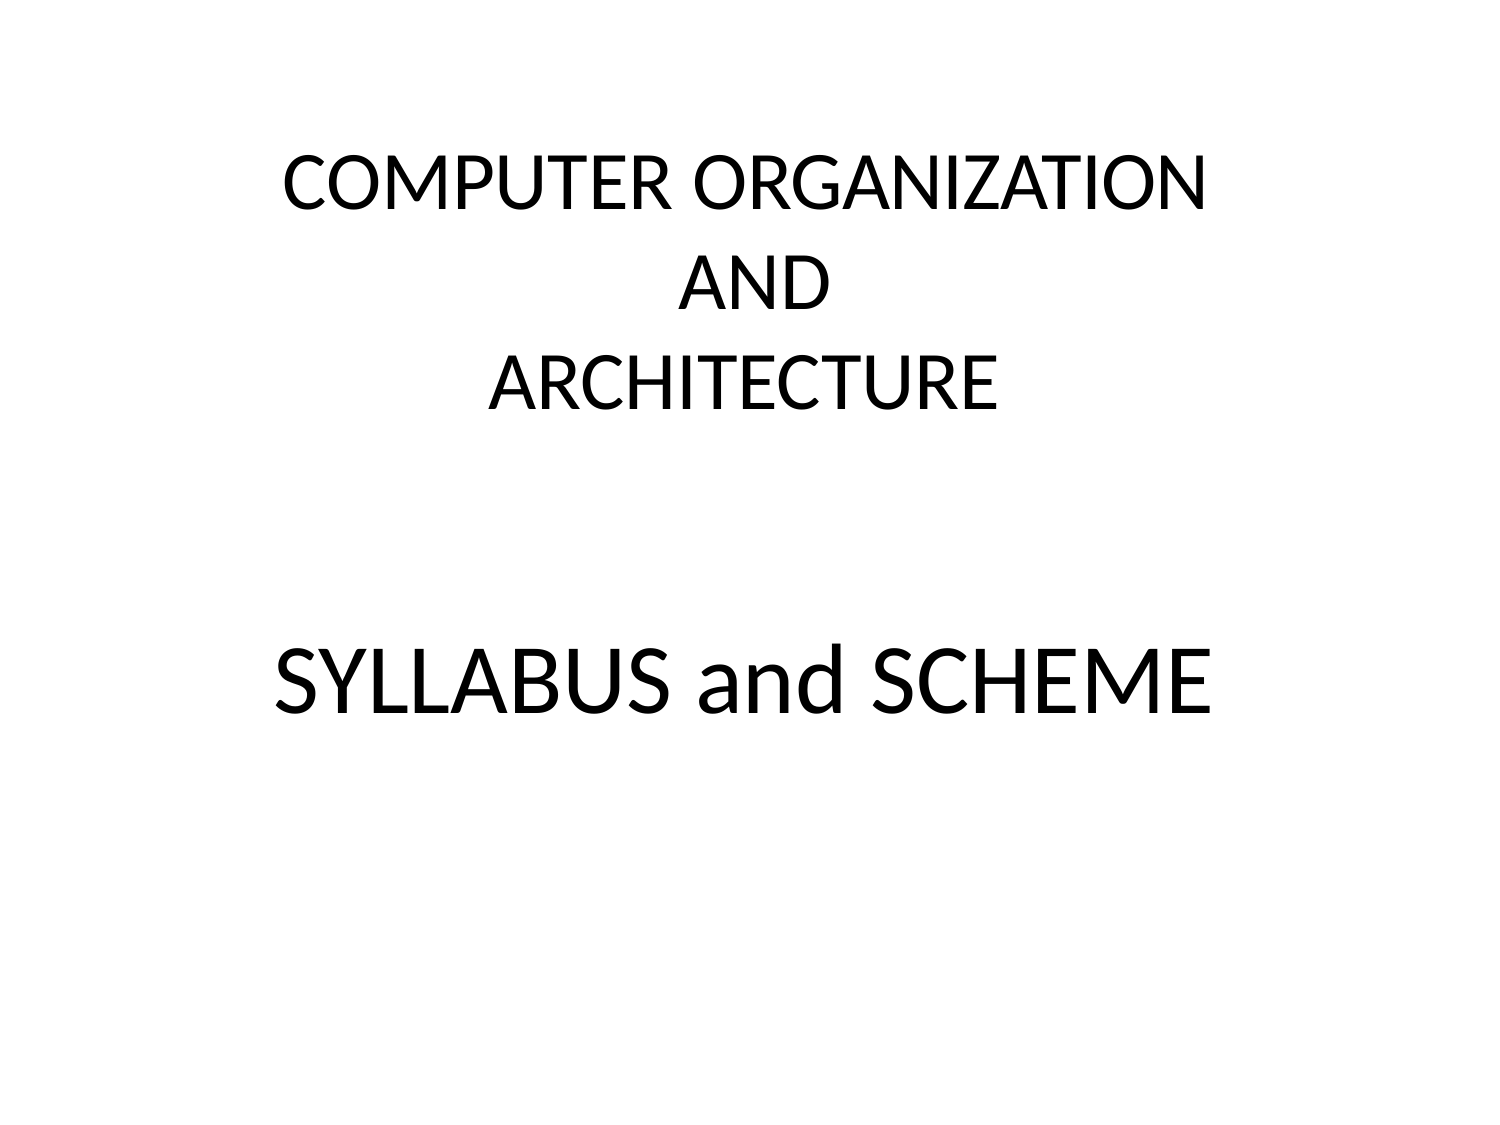

COMPUTER ORGANIZATION  AND
ARCHITECTURE
SYLLABUS and SCHEME